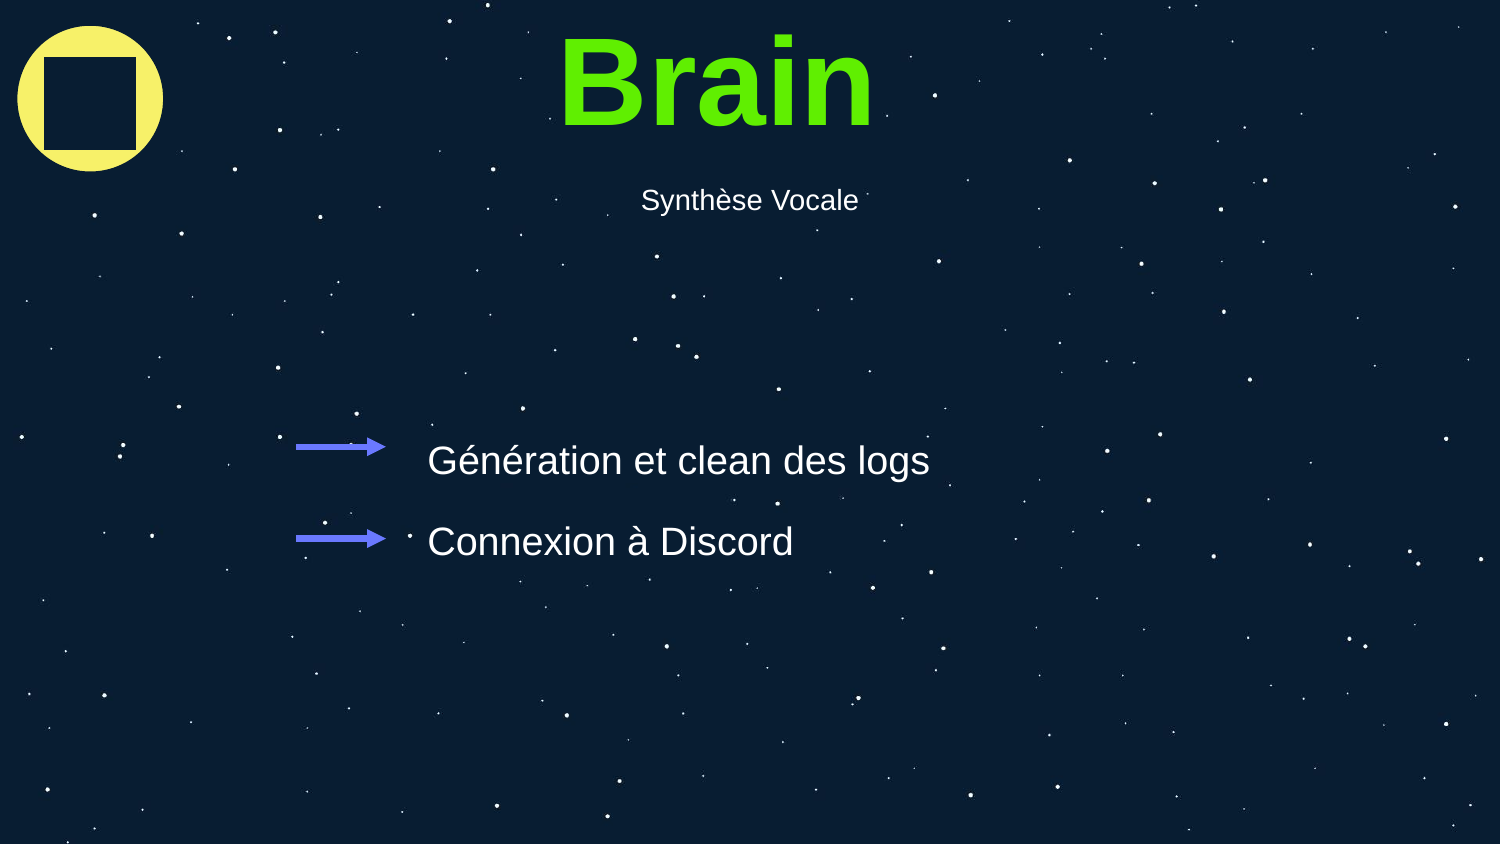

Brain

04
Synthèse Vocale
Génération et clean des logs
Connexion à Discord